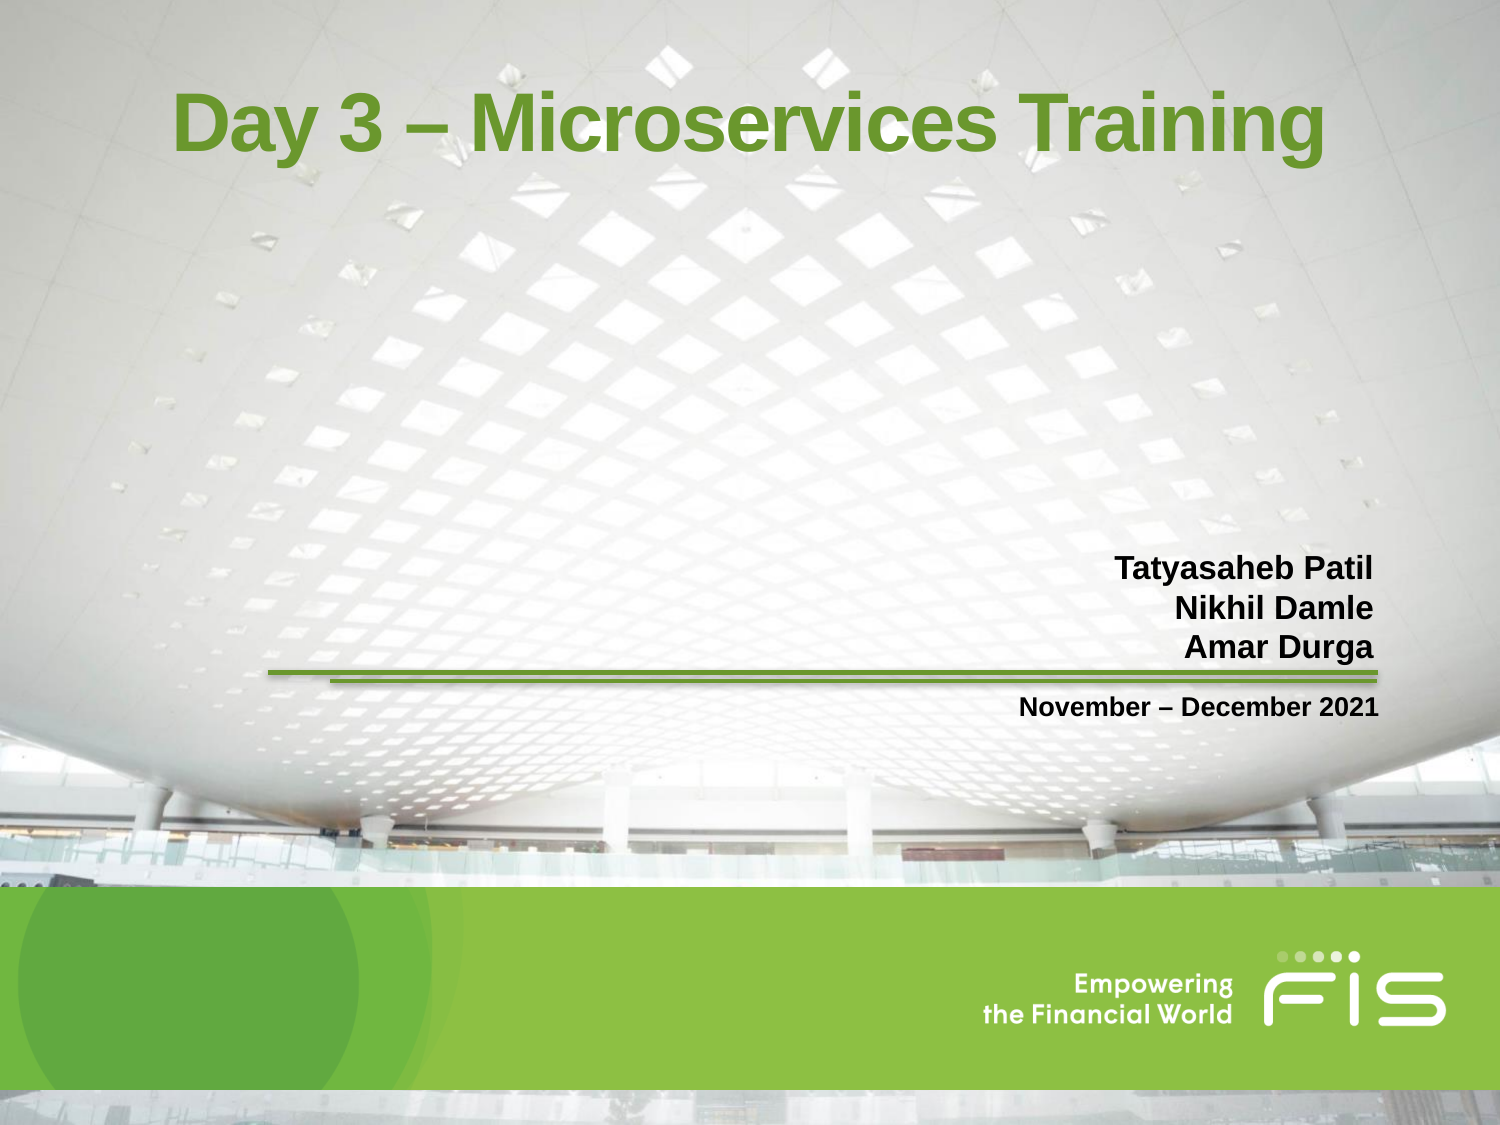

# Day 3 – Microservices Training
Tatyasaheb Patil
Nikhil Damle
Amar Durga
 November – December 2021